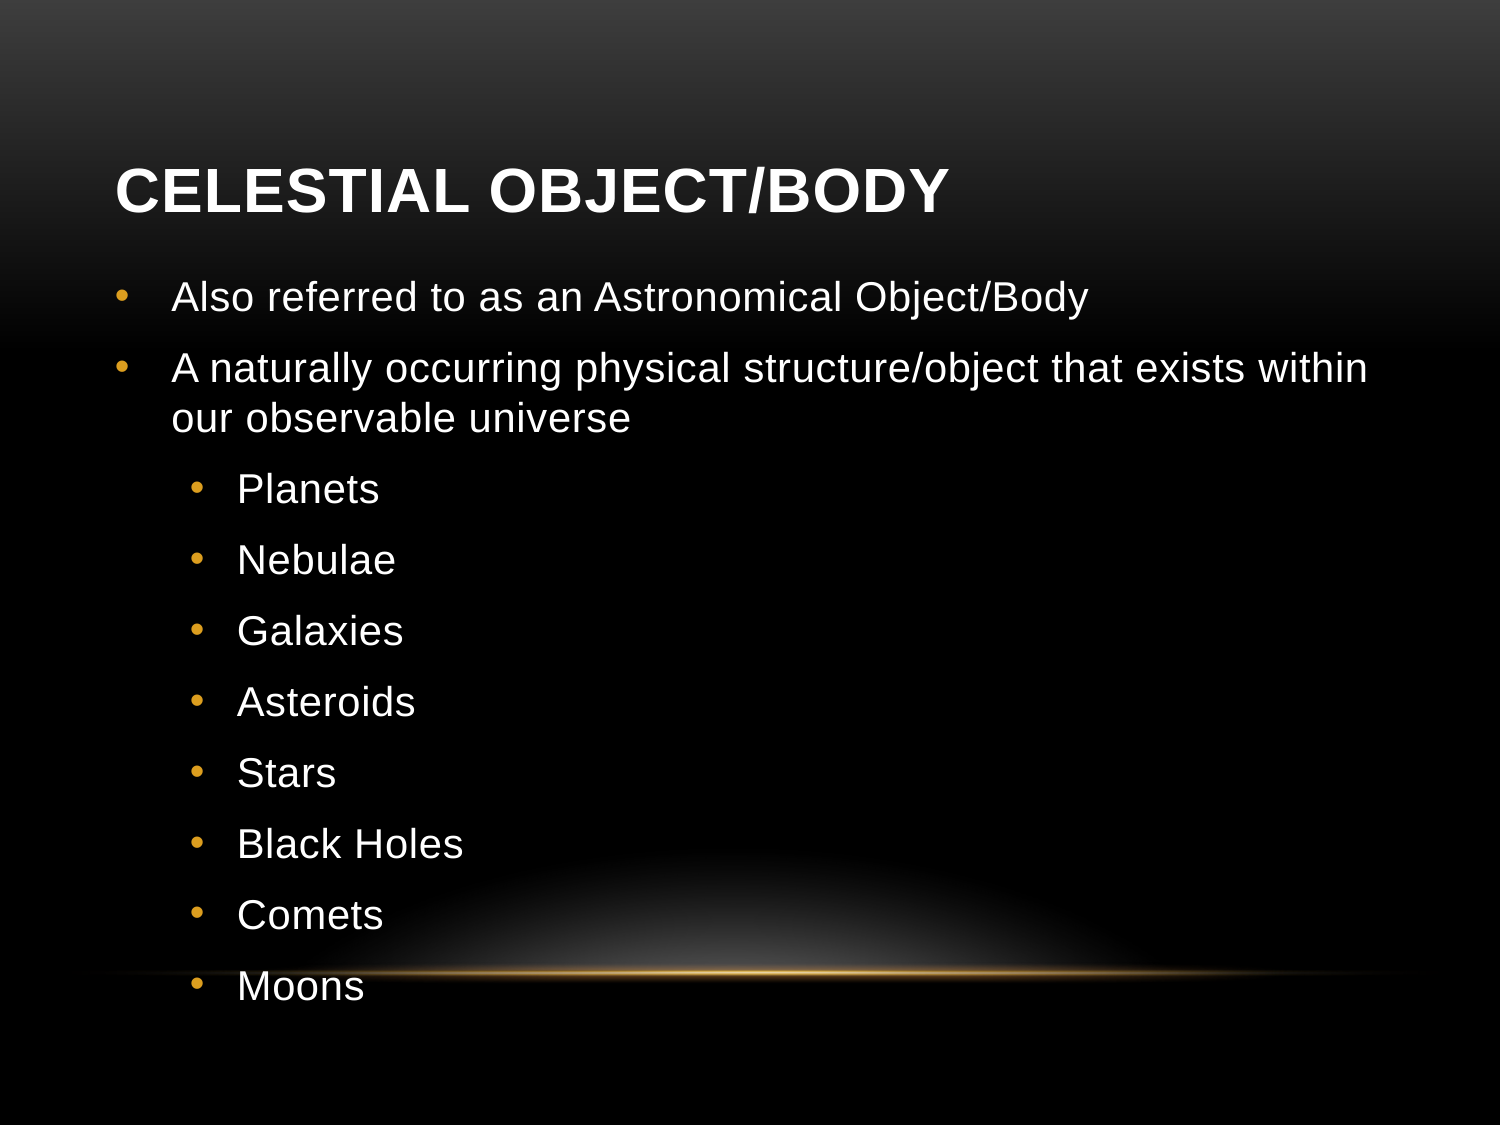

# Celestial Object/body
Also referred to as an Astronomical Object/Body
A naturally occurring physical structure/object that exists within our observable universe
Planets
Nebulae
Galaxies
Asteroids
Stars
Black Holes
Comets
Moons